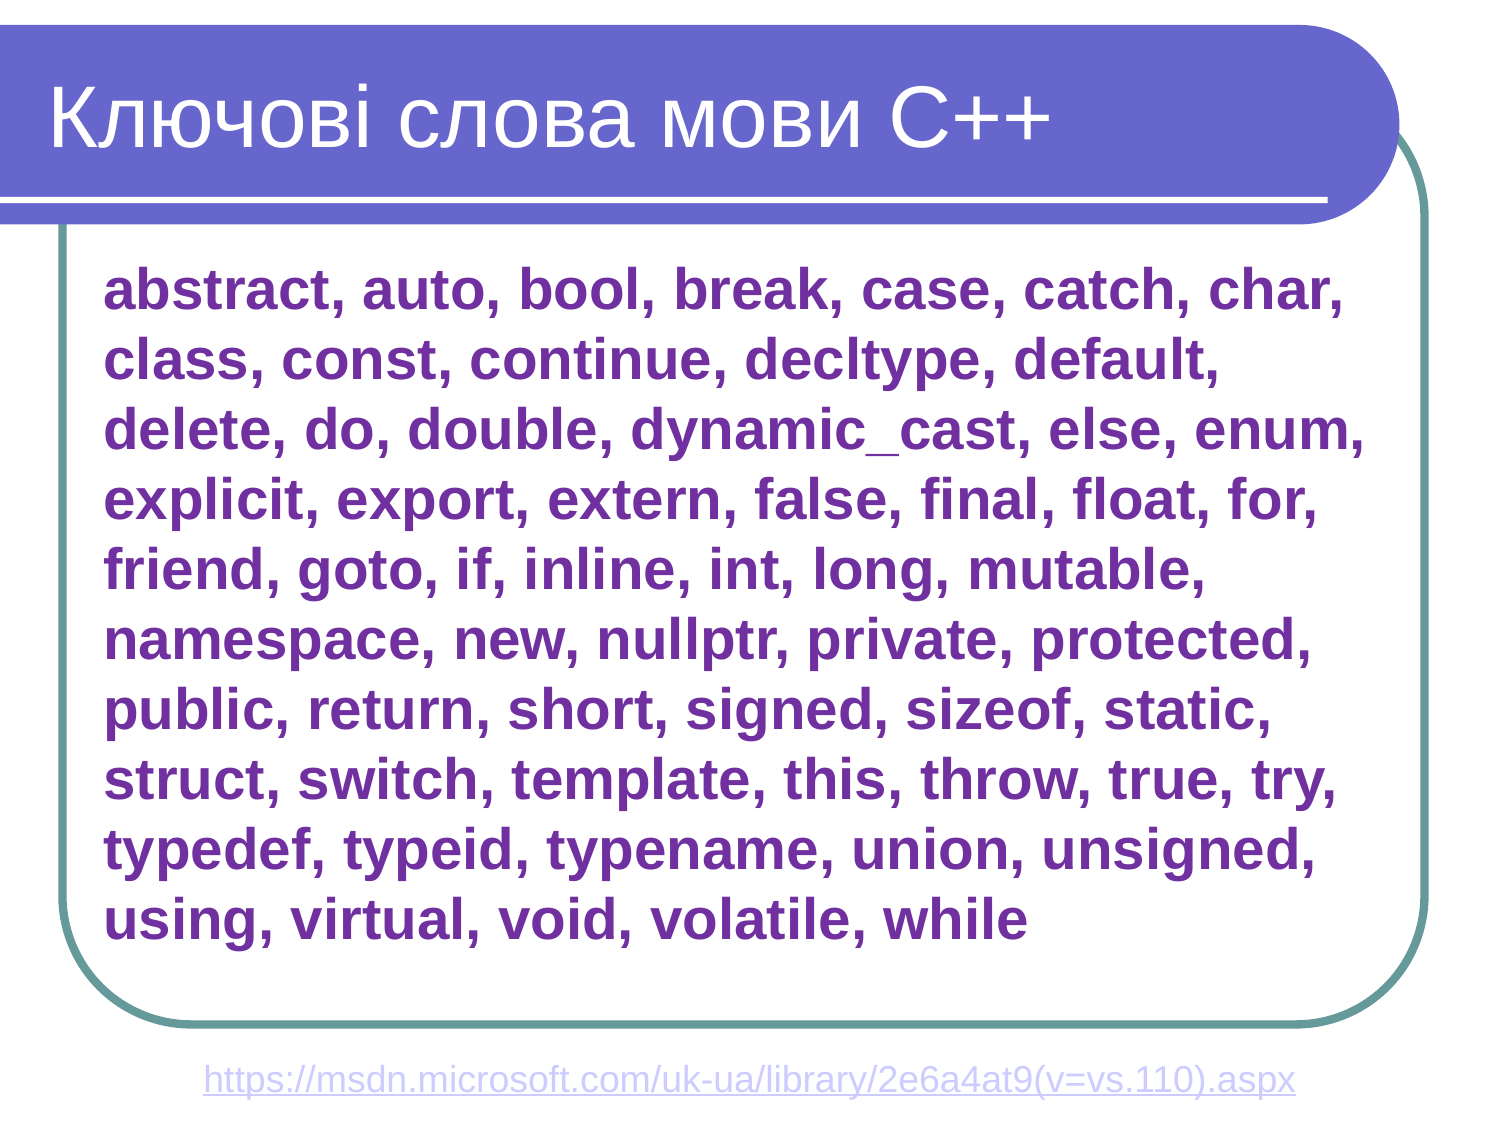

Ключові слова мови C++
abstract, auto, bool, break, case, catch, char, class, const, continue, decltype, default, delete, do, double, dynamic_cast, else, enum, explicit, export, extern, false, final, float, for, friend, goto, if, inline, int, long, mutable, namespace, new, nullptr, private, protected, public, return, short, signed, sizeof, static, struct, switch, template, this, throw, true, try, typedef, typeid, typename, union, unsigned, using, virtual, void, volatile, while

https://msdn.microsoft.com/uk-ua/library/2e6a4at9(v=vs.110).aspx